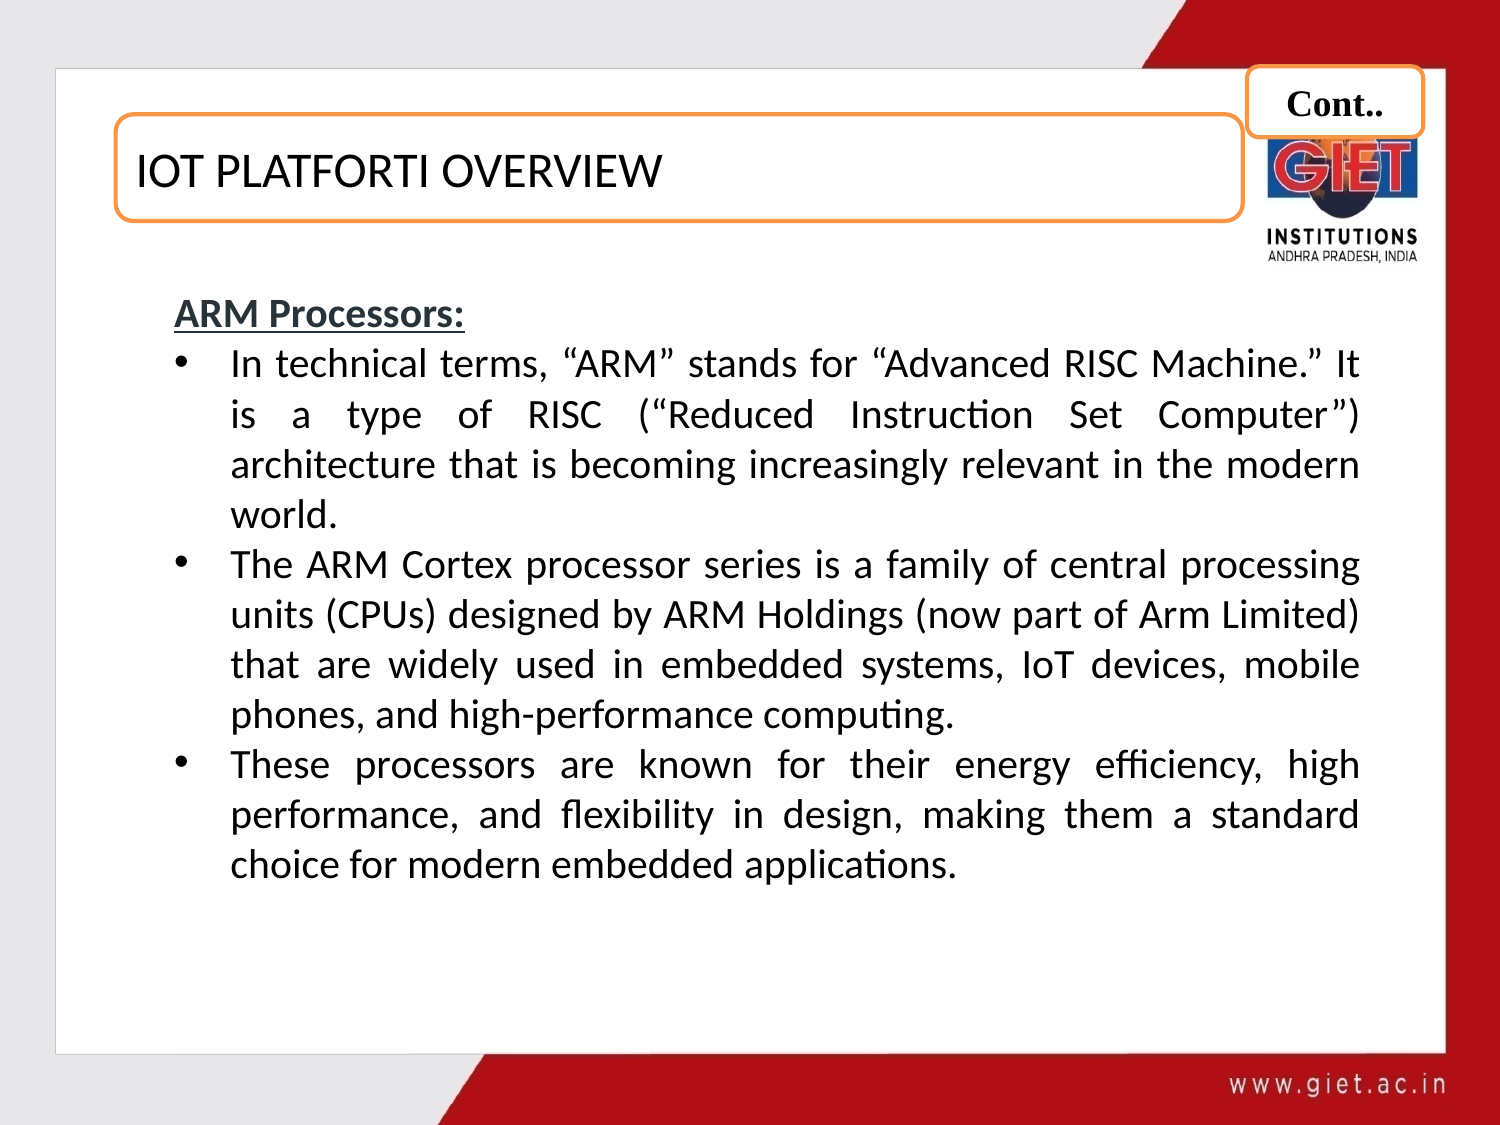

Cont..

IOT PLATFORTI OVERVIEW

ARM Processors:
In technical terms, “ARM” stands for “Advanced RISC Machine.” It is a type of RISC (“Reduced Instruction Set Computer”) architecture that is becoming increasingly relevant in the modern world.
The ARM Cortex processor series is a family of central processing units (CPUs) designed by ARM Holdings (now part of Arm Limited) that are widely used in embedded systems, IoT devices, mobile phones, and high-performance computing.
These processors are known for their energy efficiency, high performance, and flexibility in design, making them a standard choice for modern embedded applications.